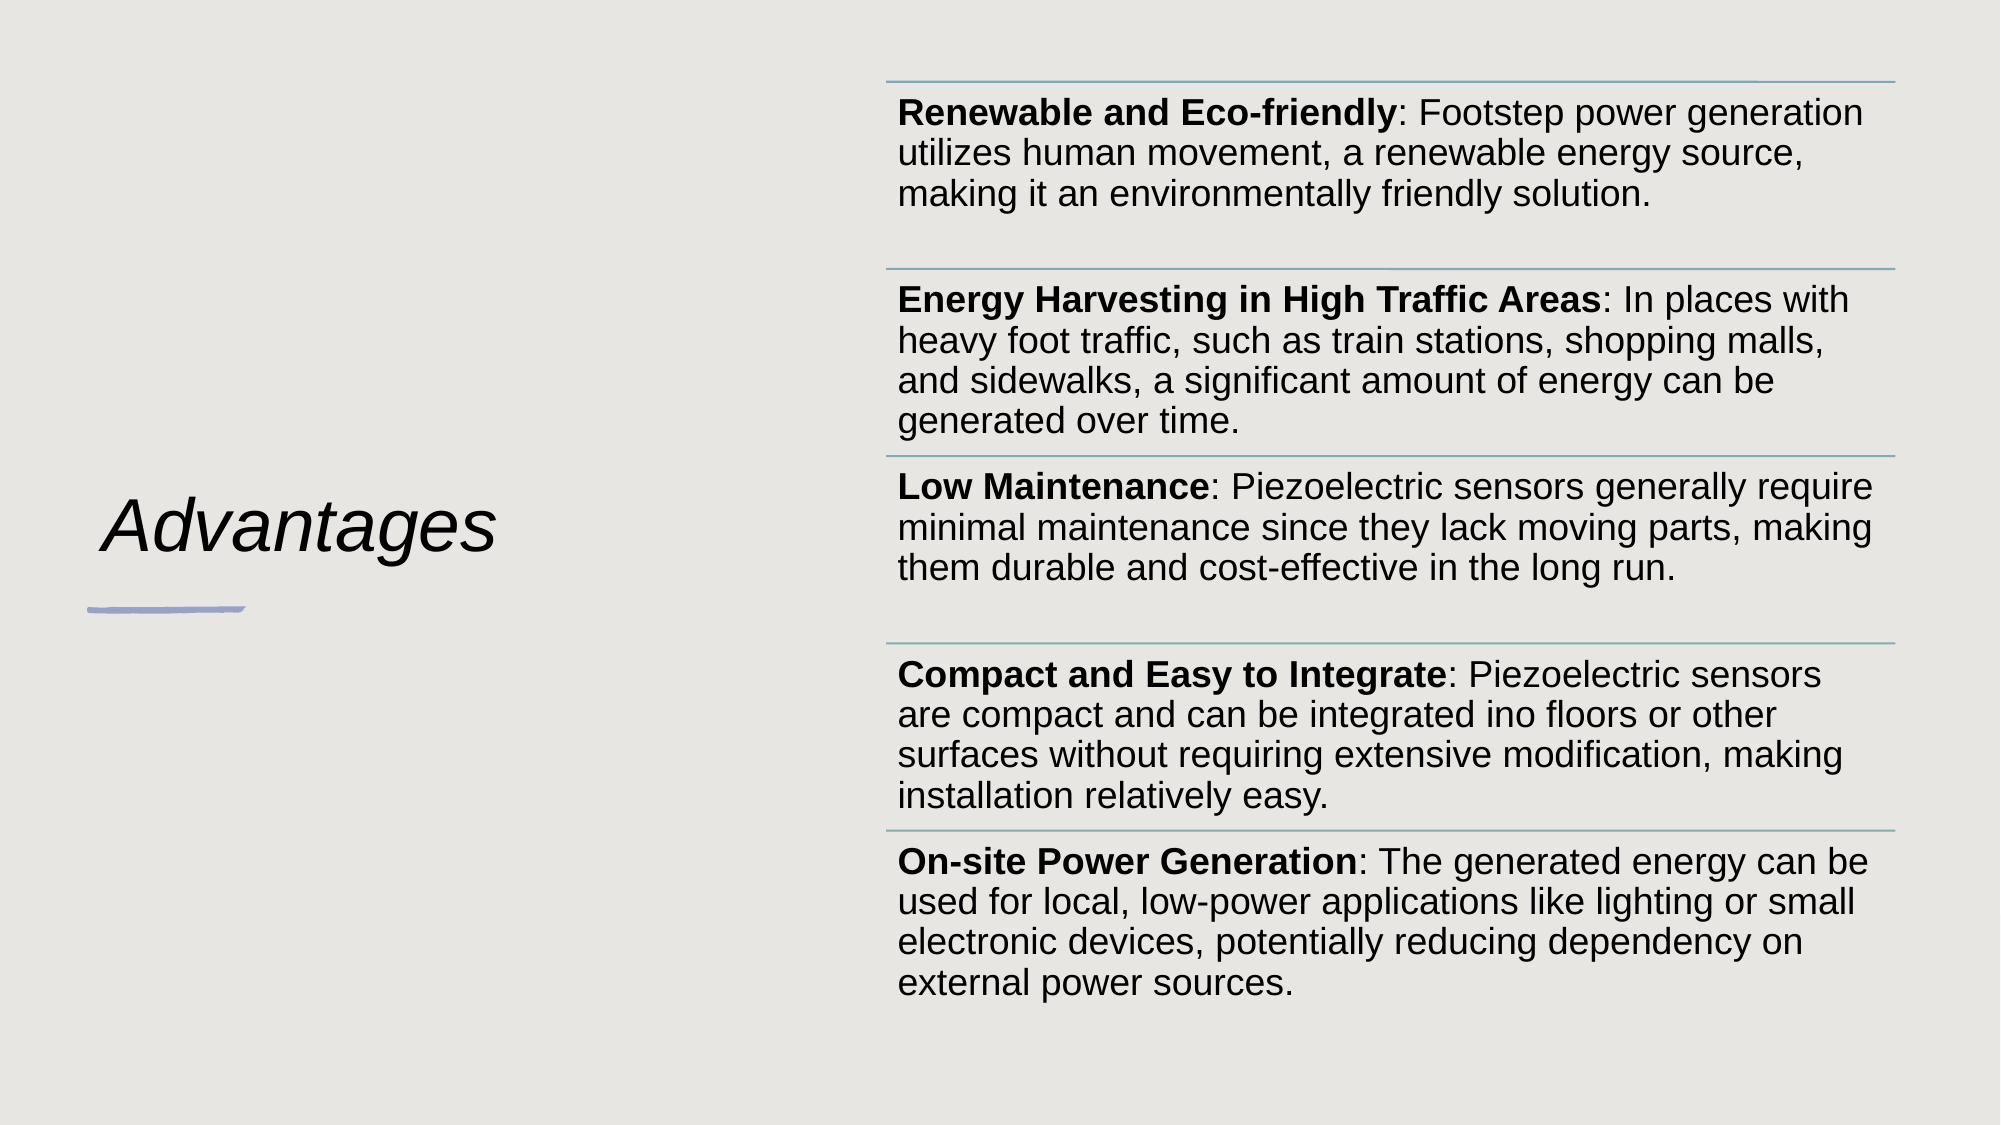

Renewable and Eco-friendly: Footstep power generation utilizes human movement, a renewable energy source, making it an environmentally friendly solution.
Energy Harvesting in High Traffic Areas: In places with heavy foot traffic, such as train stations, shopping malls, and sidewalks, a significant amount of energy can be generated over time.
Low Maintenance: Piezoelectric sensors generally require minimal maintenance since they lack moving parts, making them durable and cost-effective in the long run.
Compact and Easy to Integrate: Piezoelectric sensors are compact and can be integrated ino floors or other surfaces without requiring extensive modification, making installation relatively easy.
On-site Power Generation: The generated energy can be used for local, low-power applications like lighting or small electronic devices, potentially reducing dependency on external power sources.
# Advantages